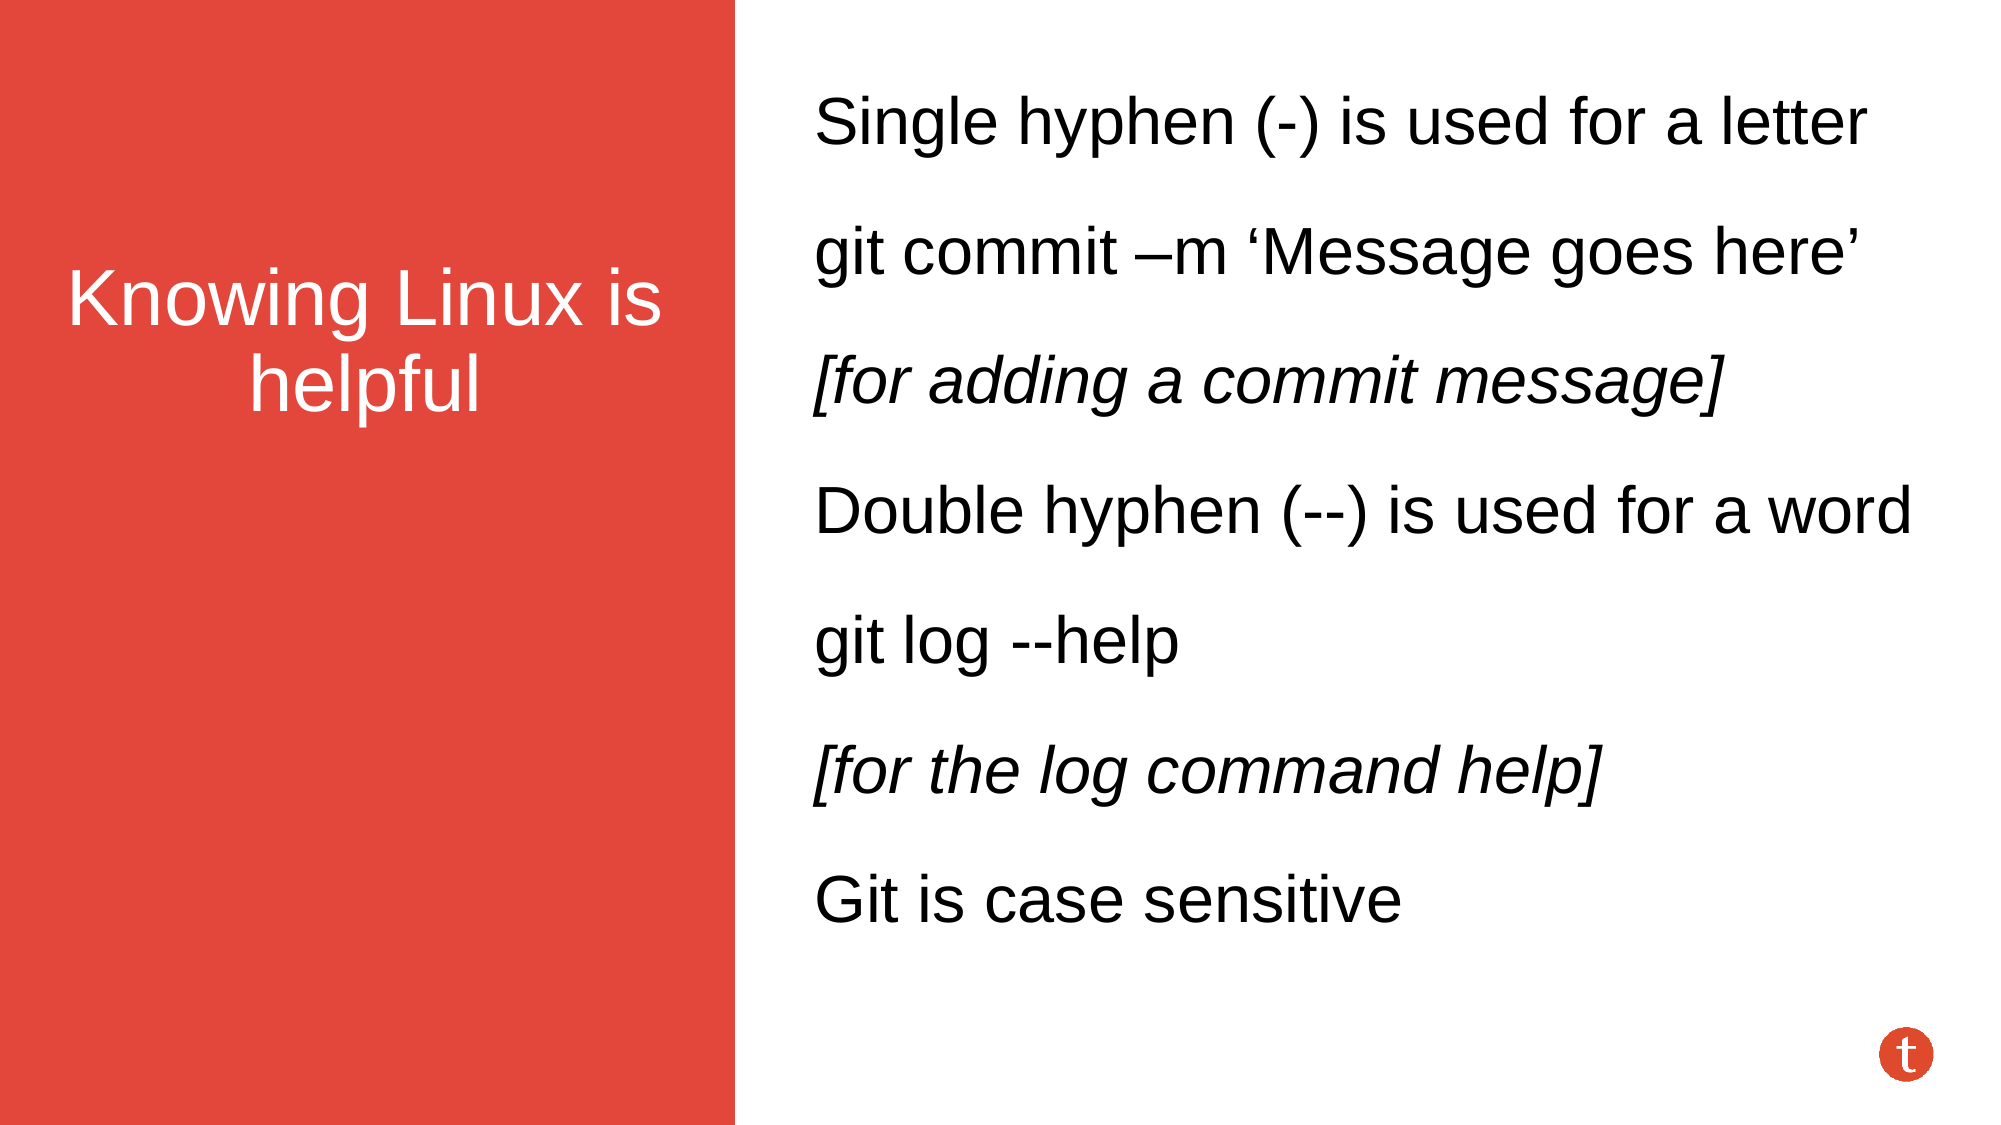

Single hyphen (-) is used for a letter
git commit –m ‘Message goes here’
[for adding a commit message]
Double hyphen (--) is used for a word
git log --help
[for the log command help]
Git is case sensitive
# Knowing Linux is helpful